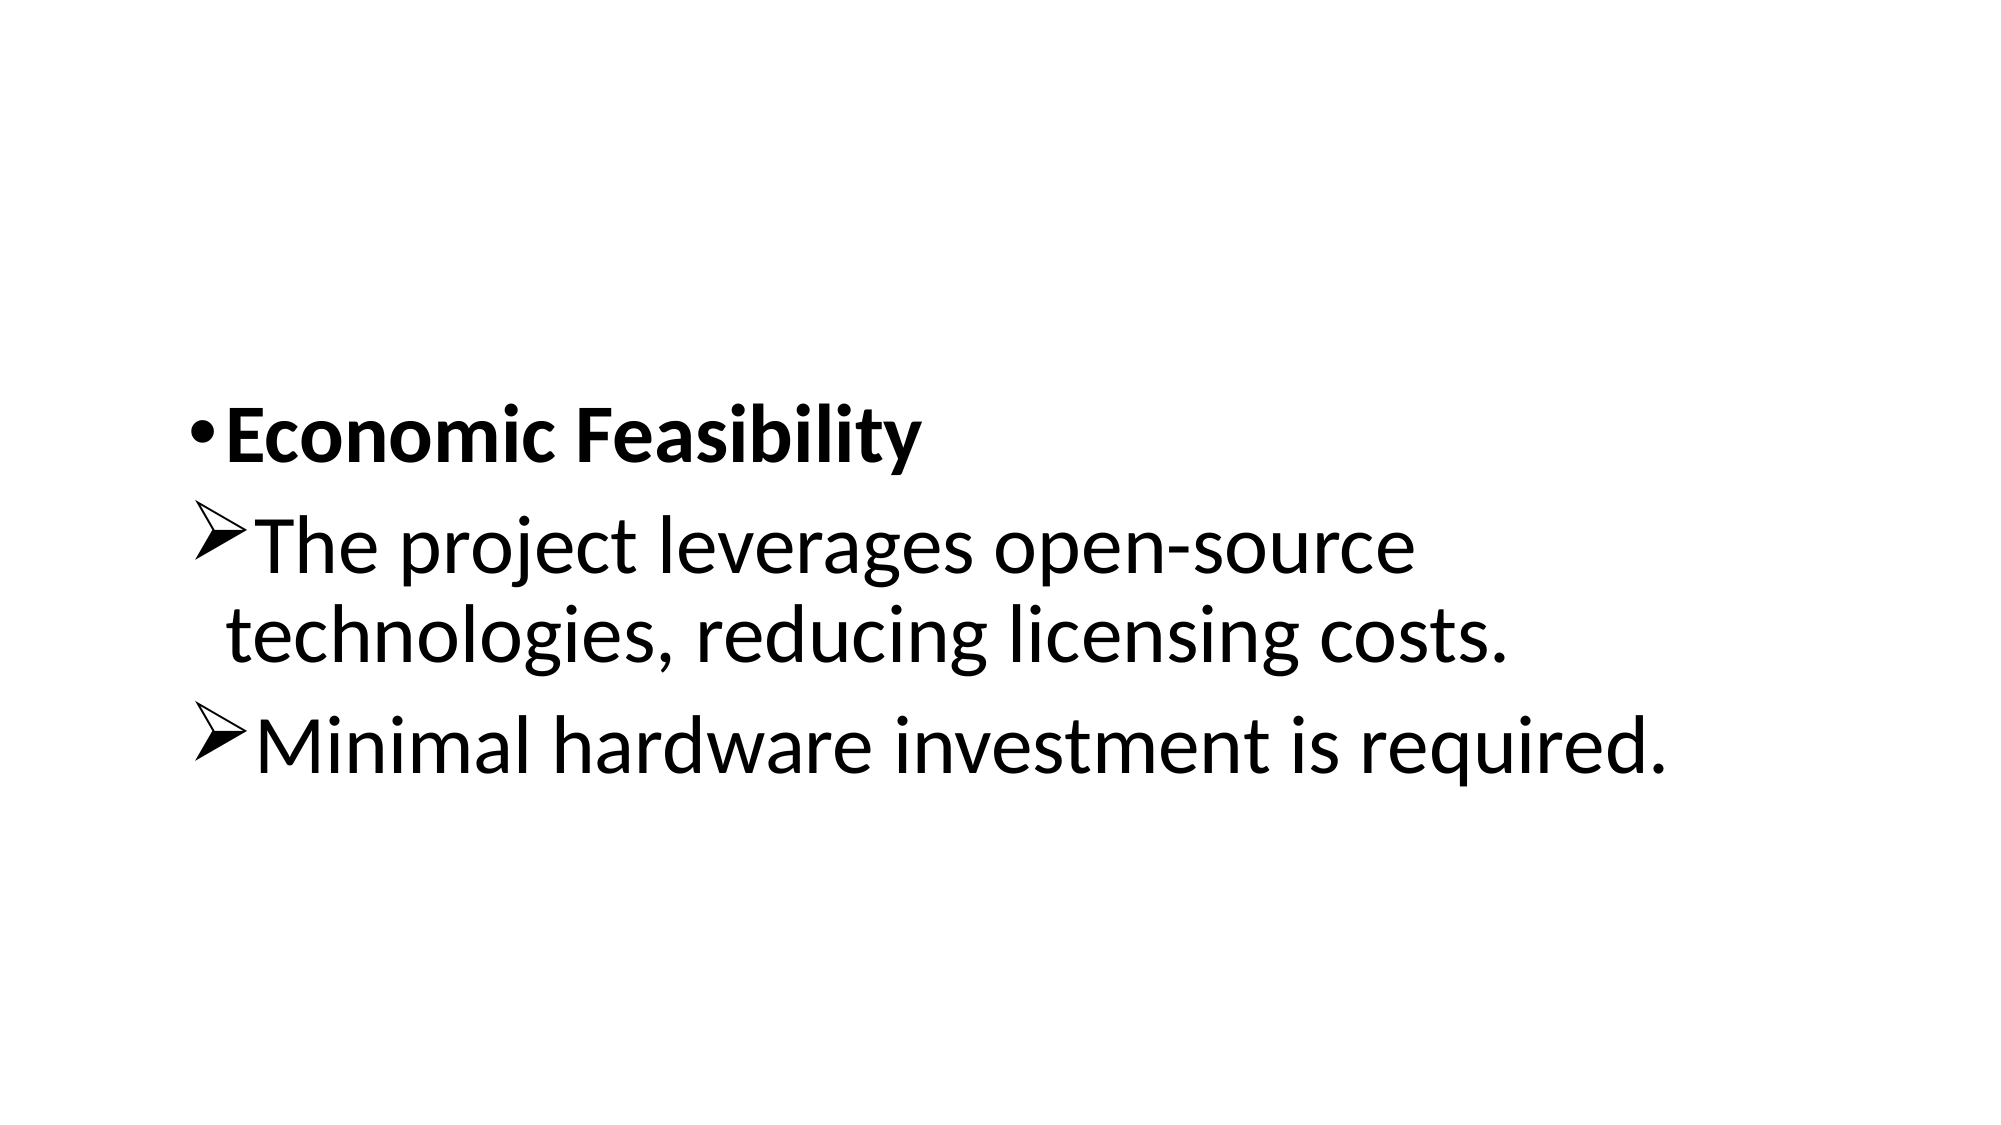

Economic Feasibility
The project leverages open-source technologies, reducing licensing costs.
Minimal hardware investment is required.